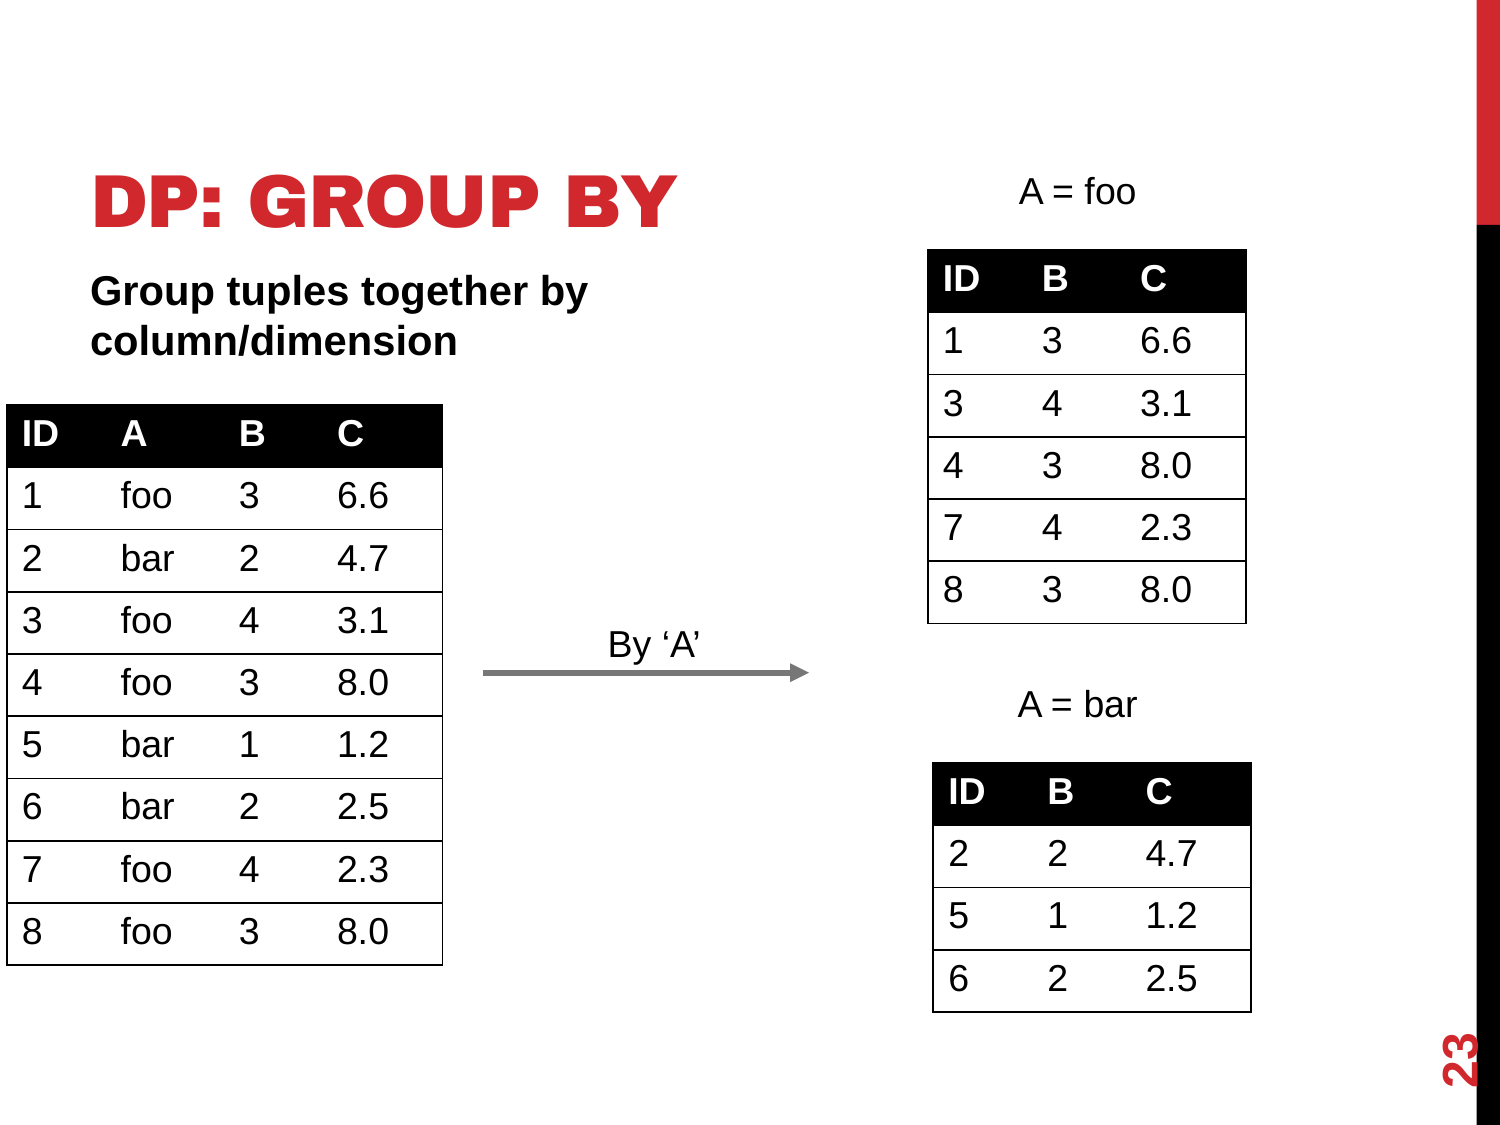

# DP: Group By
A = foo
| ID | B | C |
| --- | --- | --- |
| 1 | 3 | 6.6 |
| 3 | 4 | 3.1 |
| 4 | 3 | 8.0 |
| 7 | 4 | 2.3 |
| 8 | 3 | 8.0 |
Group tuples together by column/dimension
| ID | A | B | C |
| --- | --- | --- | --- |
| 1 | foo | 3 | 6.6 |
| 2 | bar | 2 | 4.7 |
| 3 | foo | 4 | 3.1 |
| 4 | foo | 3 | 8.0 |
| 5 | bar | 1 | 1.2 |
| 6 | bar | 2 | 2.5 |
| 7 | foo | 4 | 2.3 |
| 8 | foo | 3 | 8.0 |
By ‘A’
A = bar
| ID | B | C |
| --- | --- | --- |
| 2 | 2 | 4.7 |
| 5 | 1 | 1.2 |
| 6 | 2 | 2.5 |
23